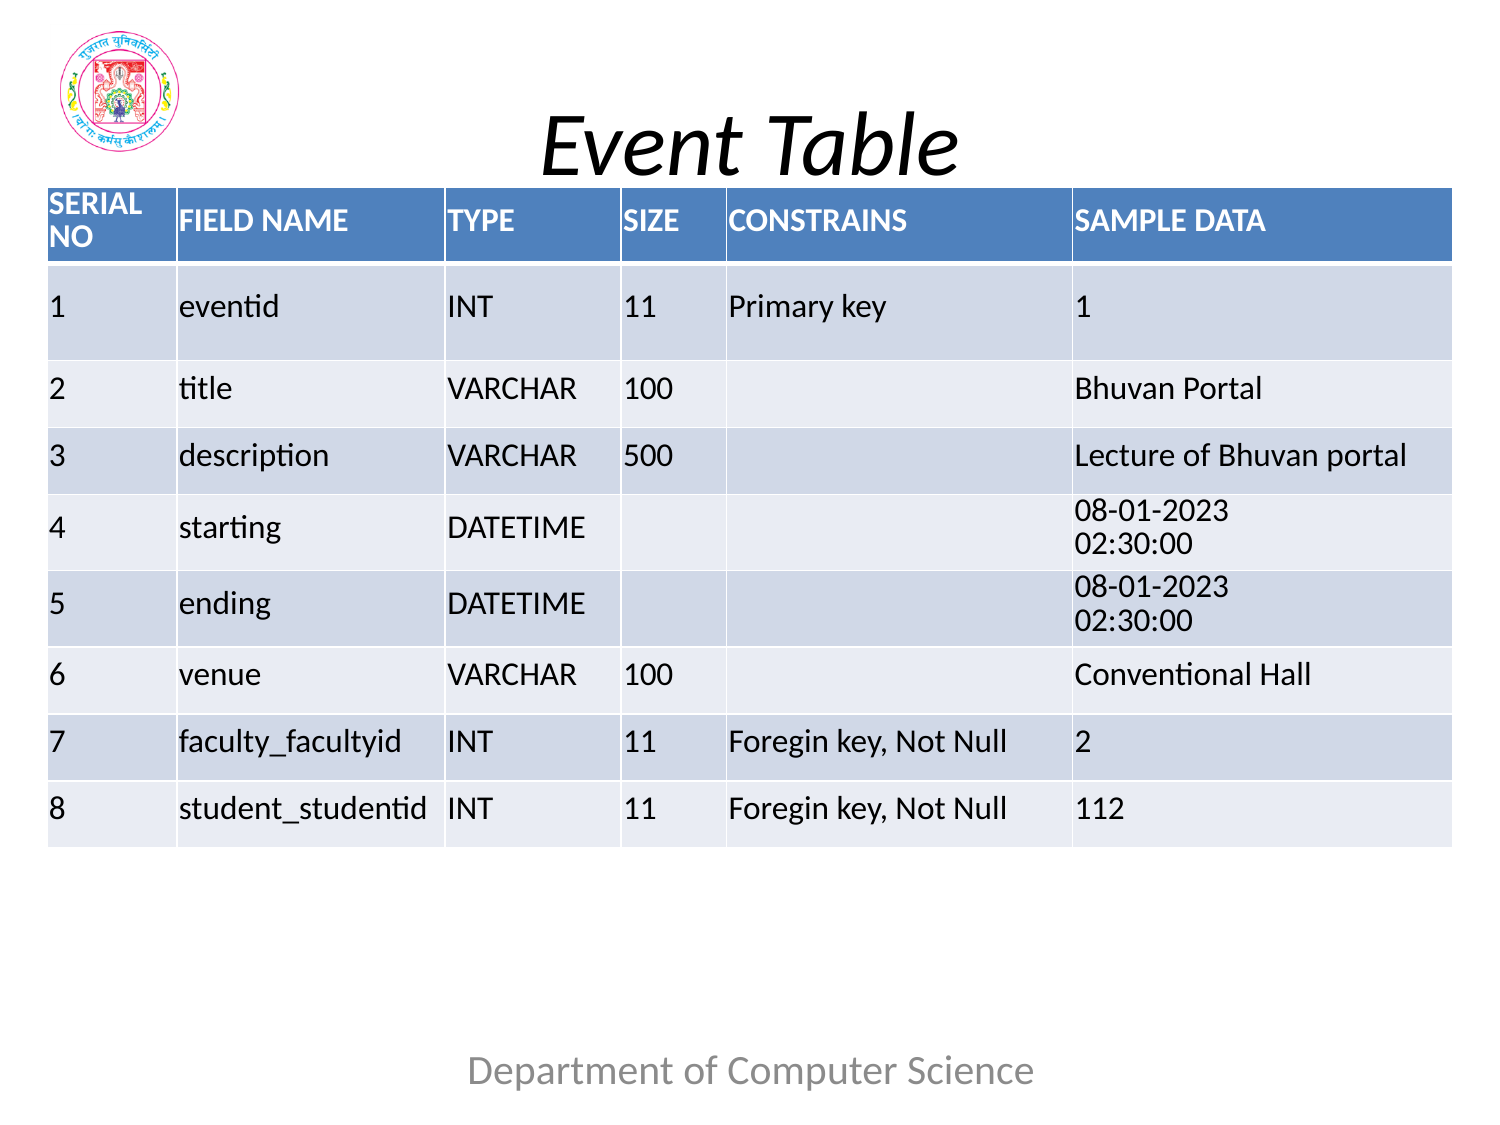

# Event Table
| SERIAL NO | FIELD NAME | TYPE | SIZE | CONSTRAINS | SAMPLE DATA |
| --- | --- | --- | --- | --- | --- |
| 1 | eventid | INT | 11 | Primary key | 1 |
| 2 | title | VARCHAR | 100 |  | Bhuvan Portal |
| 3 | description | VARCHAR | 500 |  | Lecture of Bhuvan portal |
| 4 | starting | DATETIME |  |  | 08-01-2023 02:30:00 |
| 5 | ending | DATETIME |  |  | 08-01-2023 02:30:00 |
| 6 | venue | VARCHAR | 100 |  | Conventional Hall |
| 7 | faculty\_facultyid | INT | 11 | Foregin key, Not Null | 2 |
| 8 | student\_studentid | INT | 11 | Foregin key, Not Null | 112 |
Department of Computer Science
24